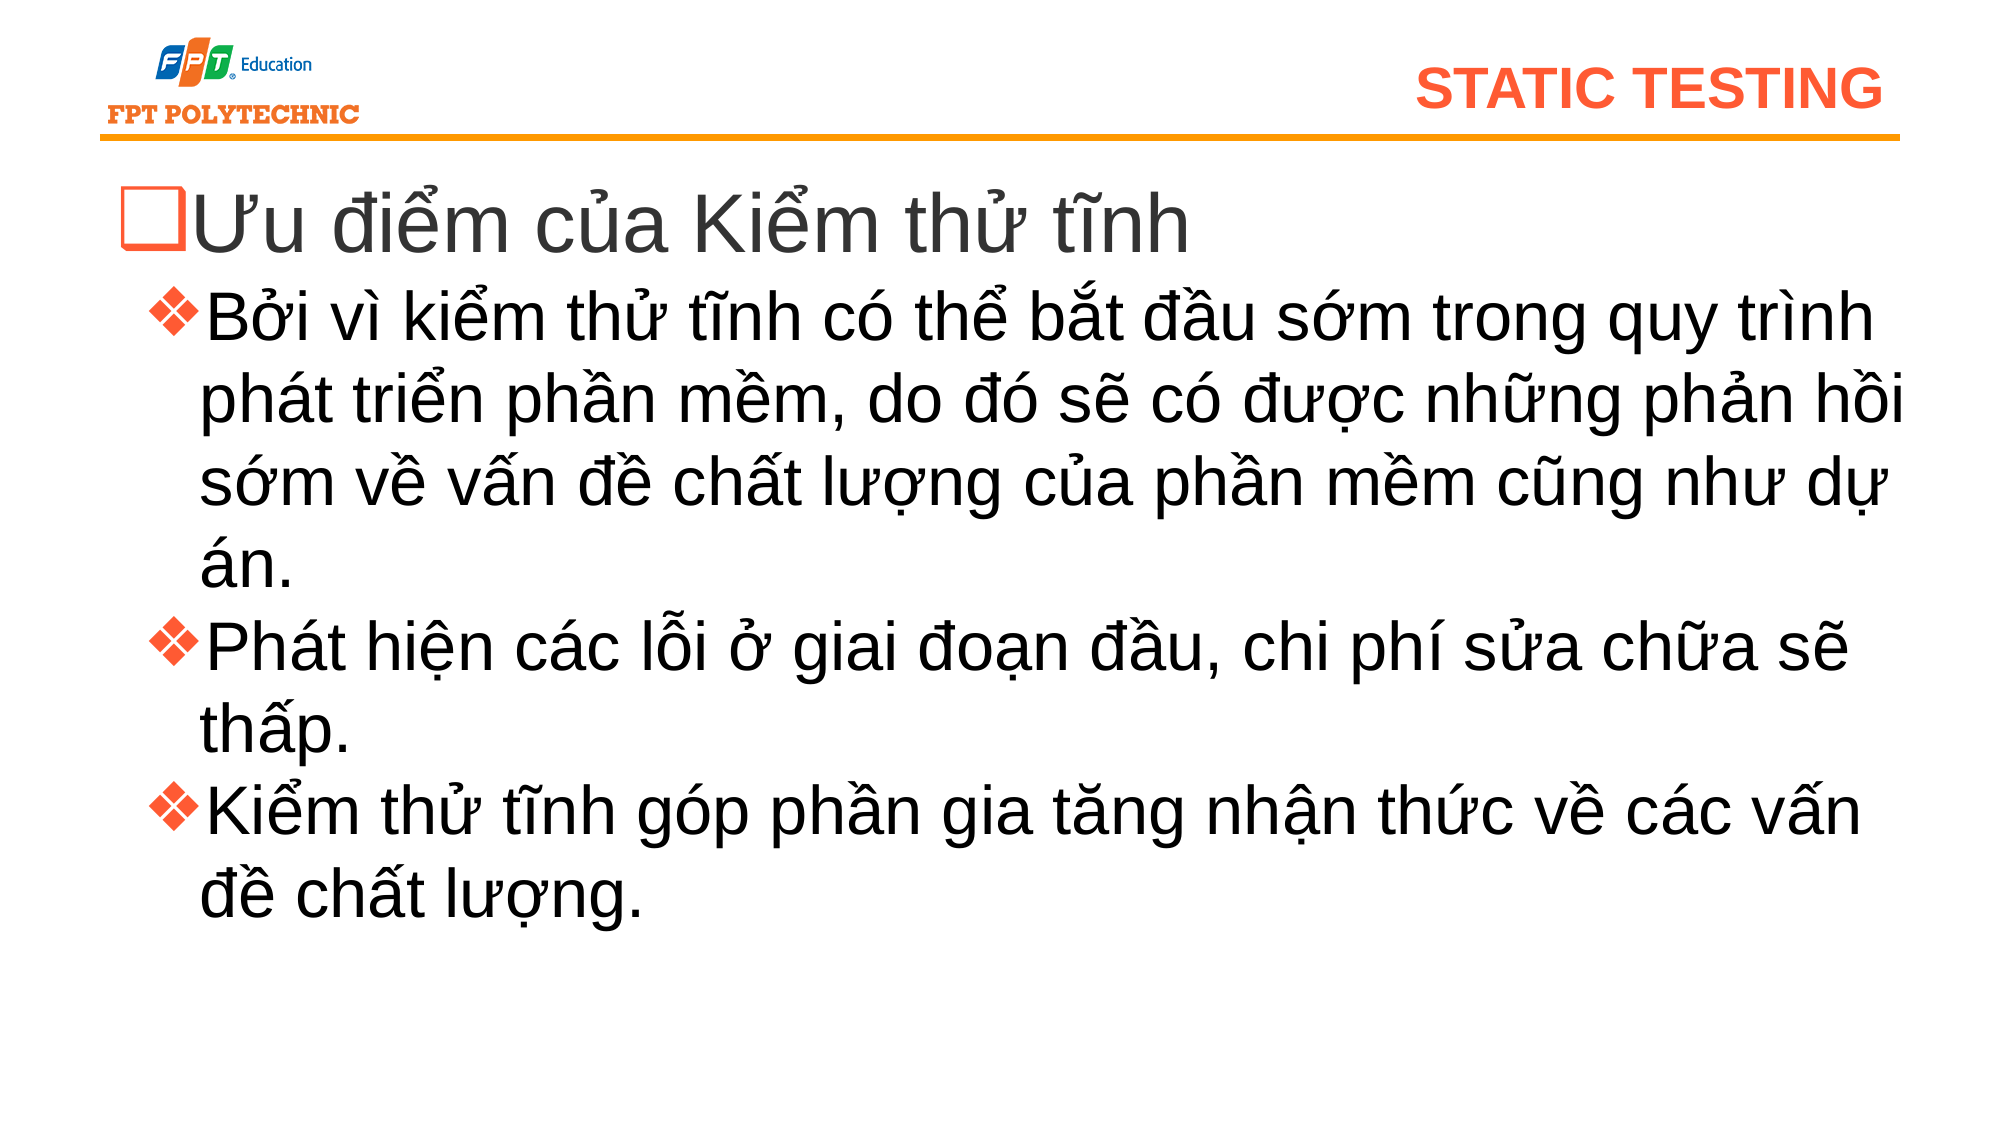

# static testing
Ưu điểm của Kiểm thử tĩnh
Bởi vì kiểm thử tĩnh có thể bắt đầu sớm trong quy trình phát triển phần mềm, do đó sẽ có được những phản hồi sớm về vấn đề chất lượng của phần mềm cũng như dự án.
Phát hiện các lỗi ở giai đoạn đầu, chi phí sửa chữa sẽ thấp.
Kiểm thử tĩnh góp phần gia tăng nhận thức về các vấn đề chất lượng.